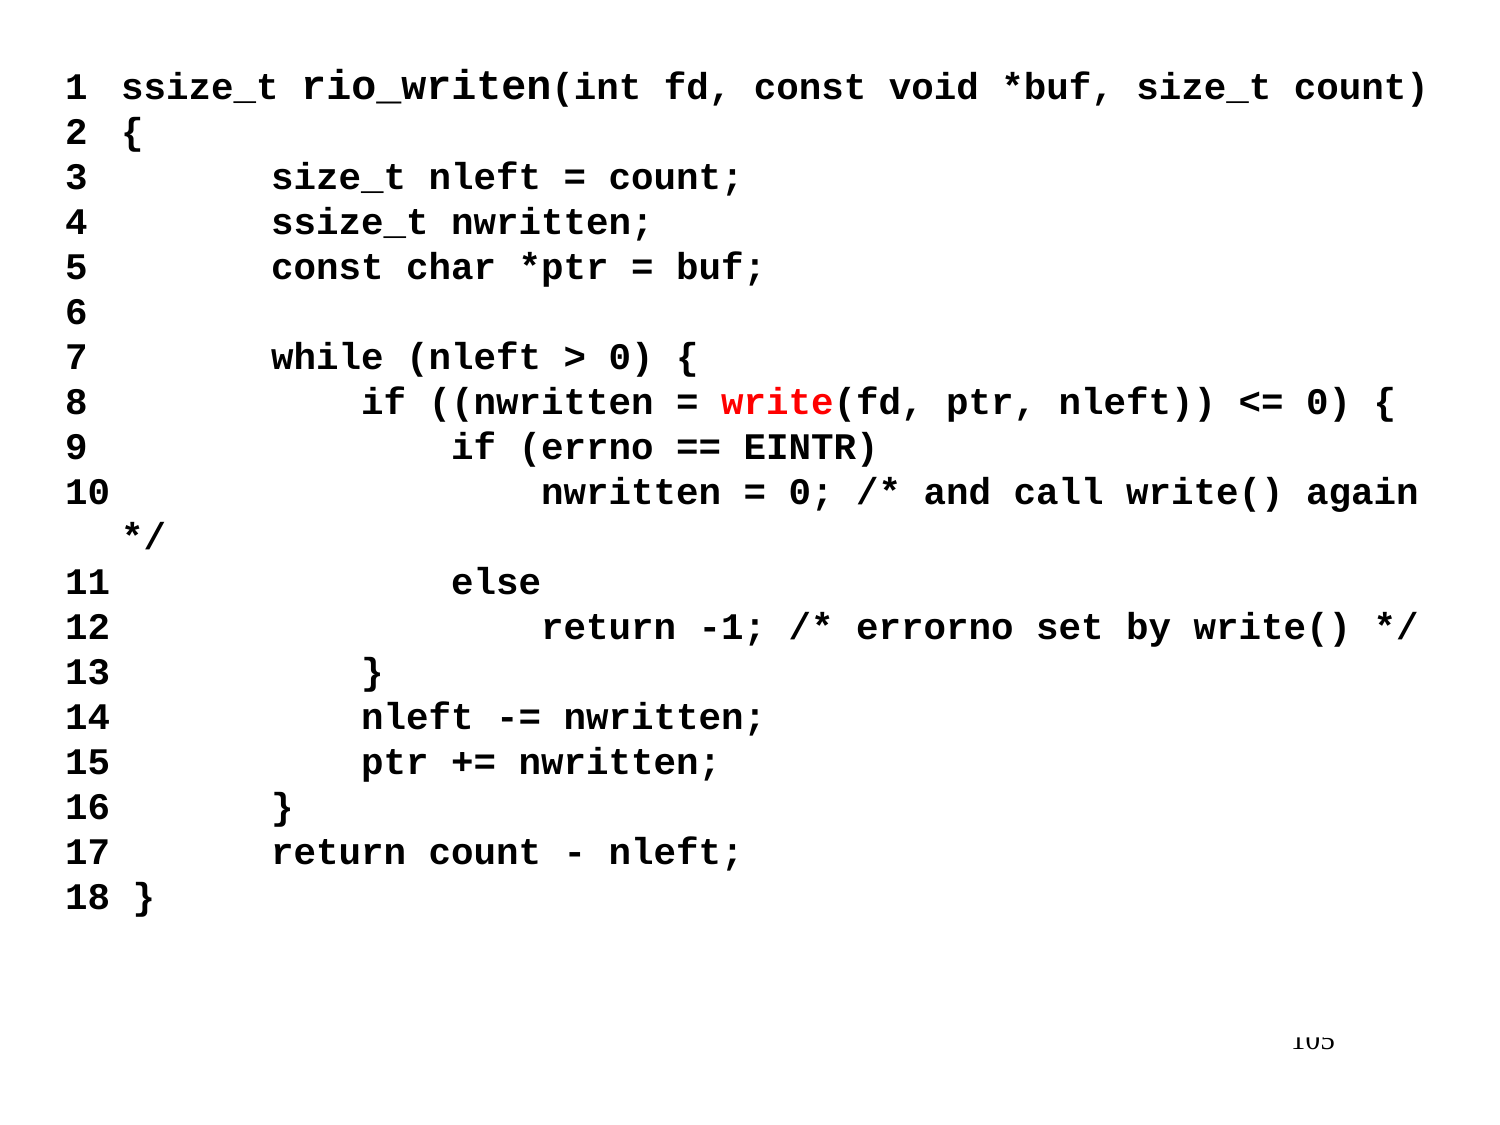

1 	ssize_t rio_writen(int fd, const void *buf, size_t count)
2 	{
3 		size_t nleft = count;
4 		ssize_t nwritten;
5 		const char *ptr = buf;
6
7 		while (nleft > 0) {
8 		    if ((nwritten = write(fd, ptr, nleft)) <= 0) {
9 		        if (errno == EINTR)
10 	            nwritten = 0; /* and call write() again */
11 	        else
12 	            return -1; /* errorno set by write() */
13 	    }
14 	    nleft -= nwritten;
15 	    ptr += nwritten;
16 	}
17 	return count - nleft;
18 }
# 105